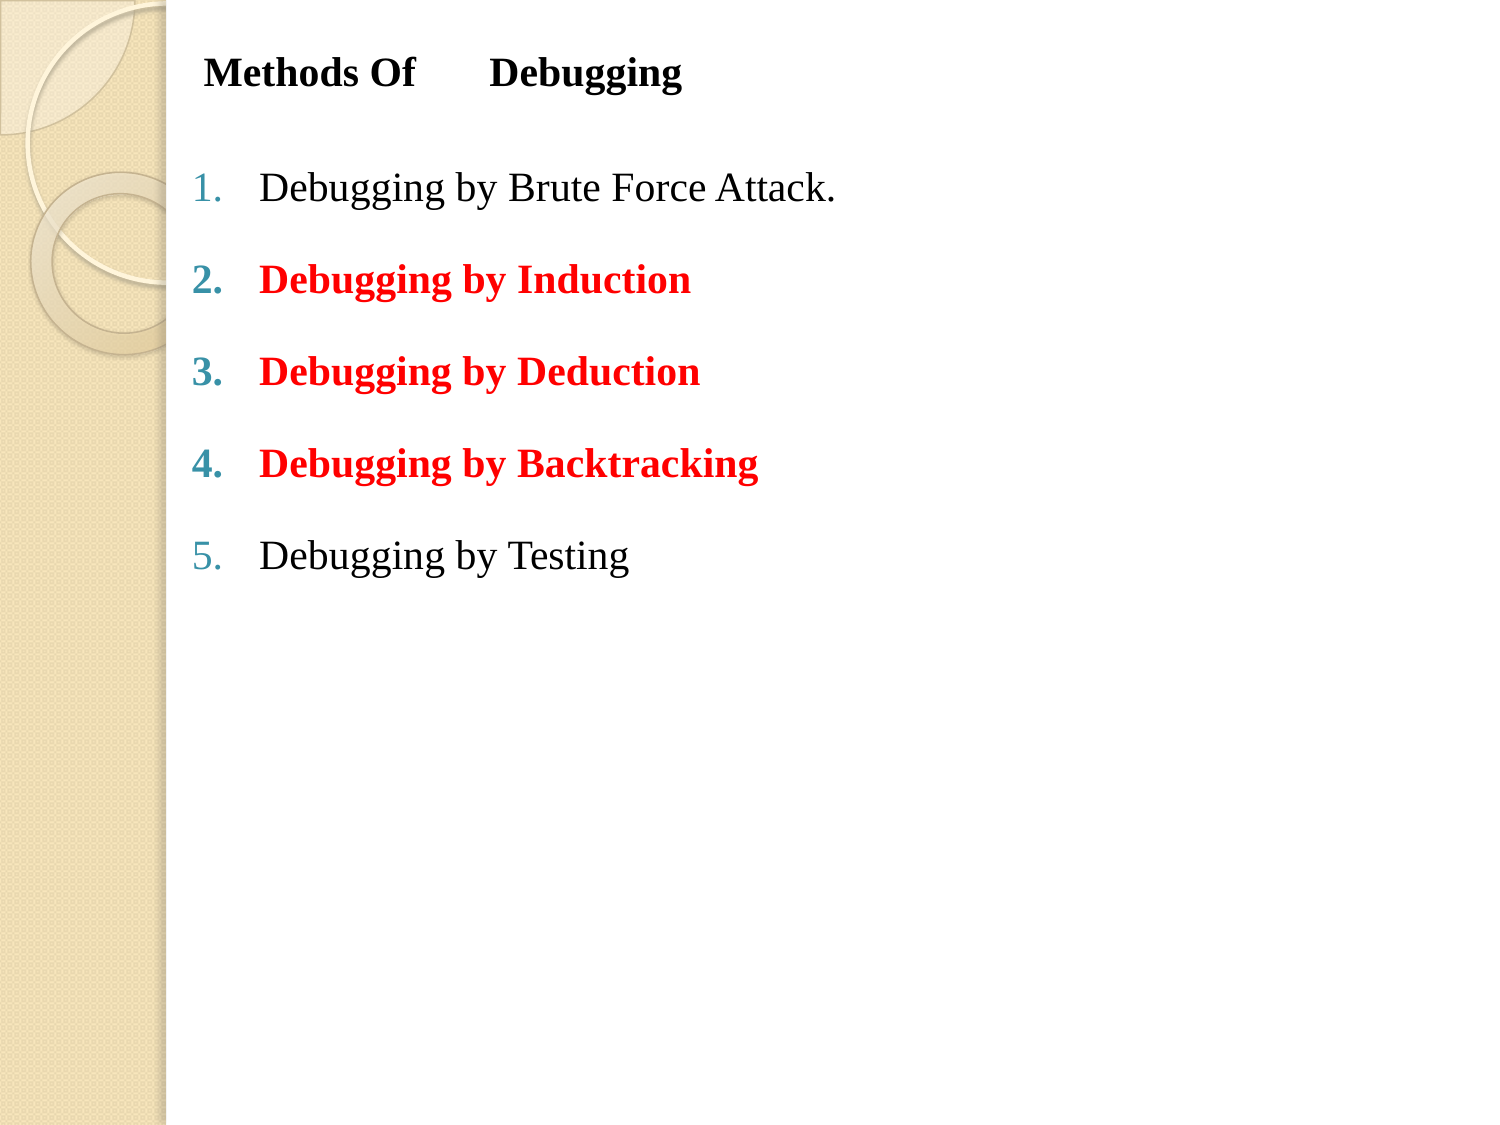

Methods Of       Debugging

Debugging by Brute Force Attack.
Debugging by Induction
Debugging by Deduction
Debugging by Backtracking
Debugging by Testing